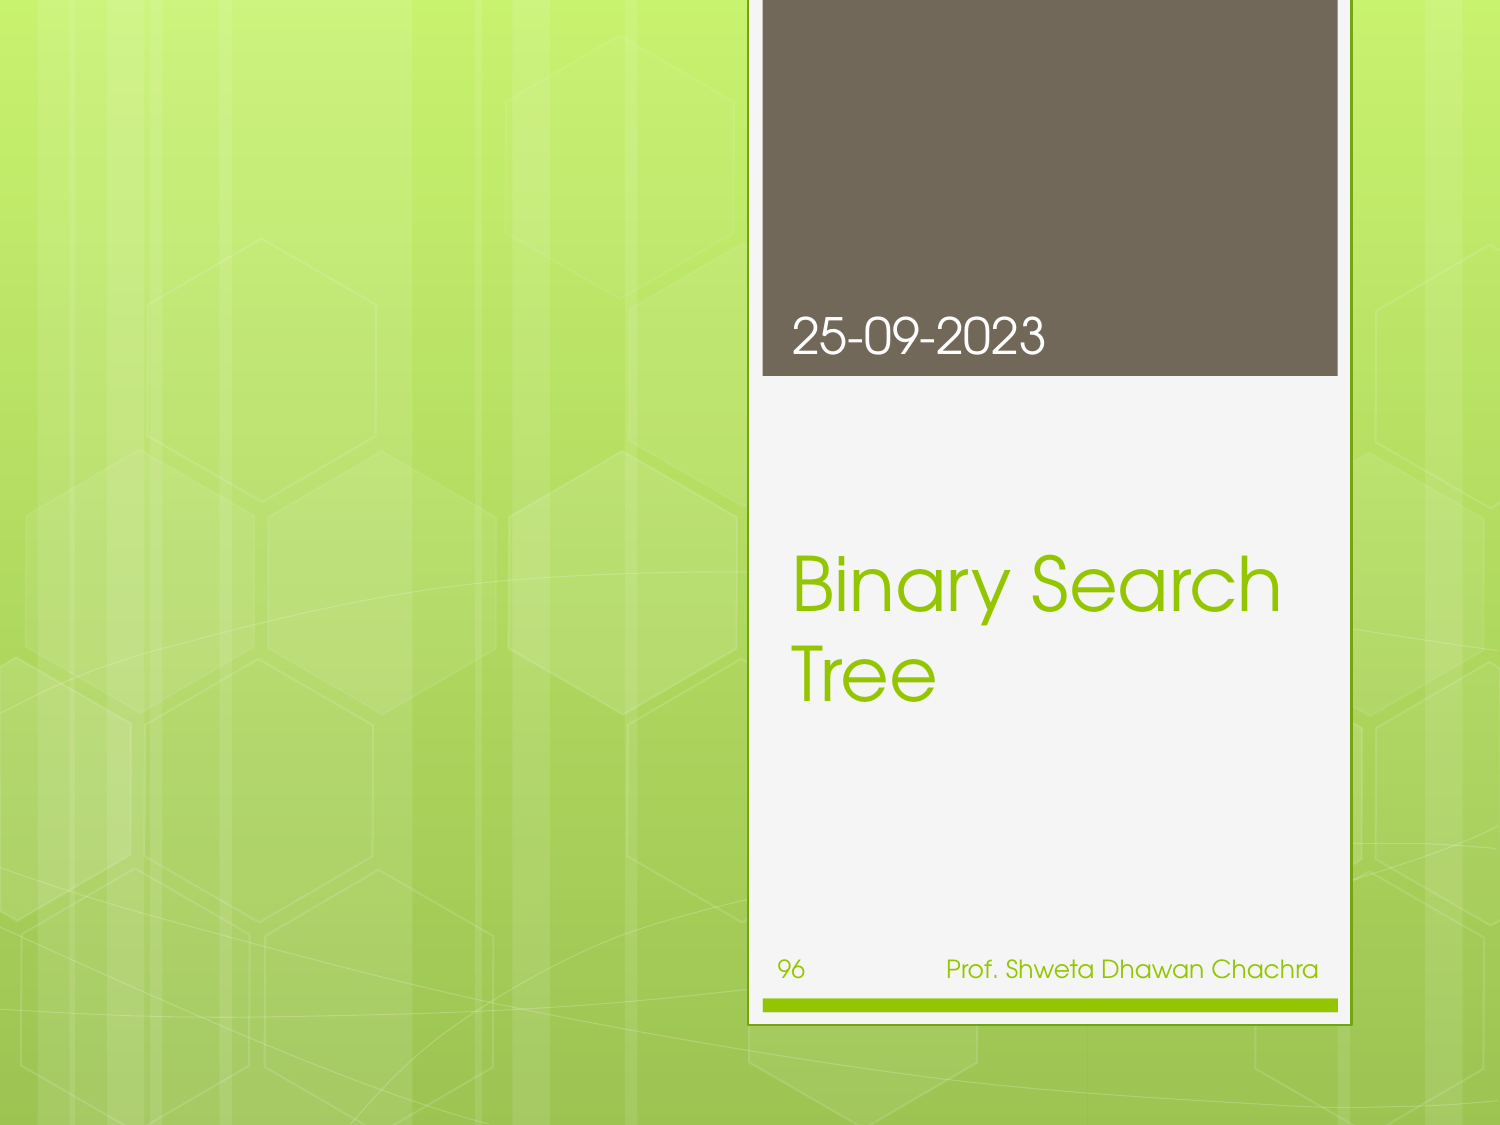

25-09-2023
# Binary Search Tree

96
Prof. Shweta Dhawan Chachra